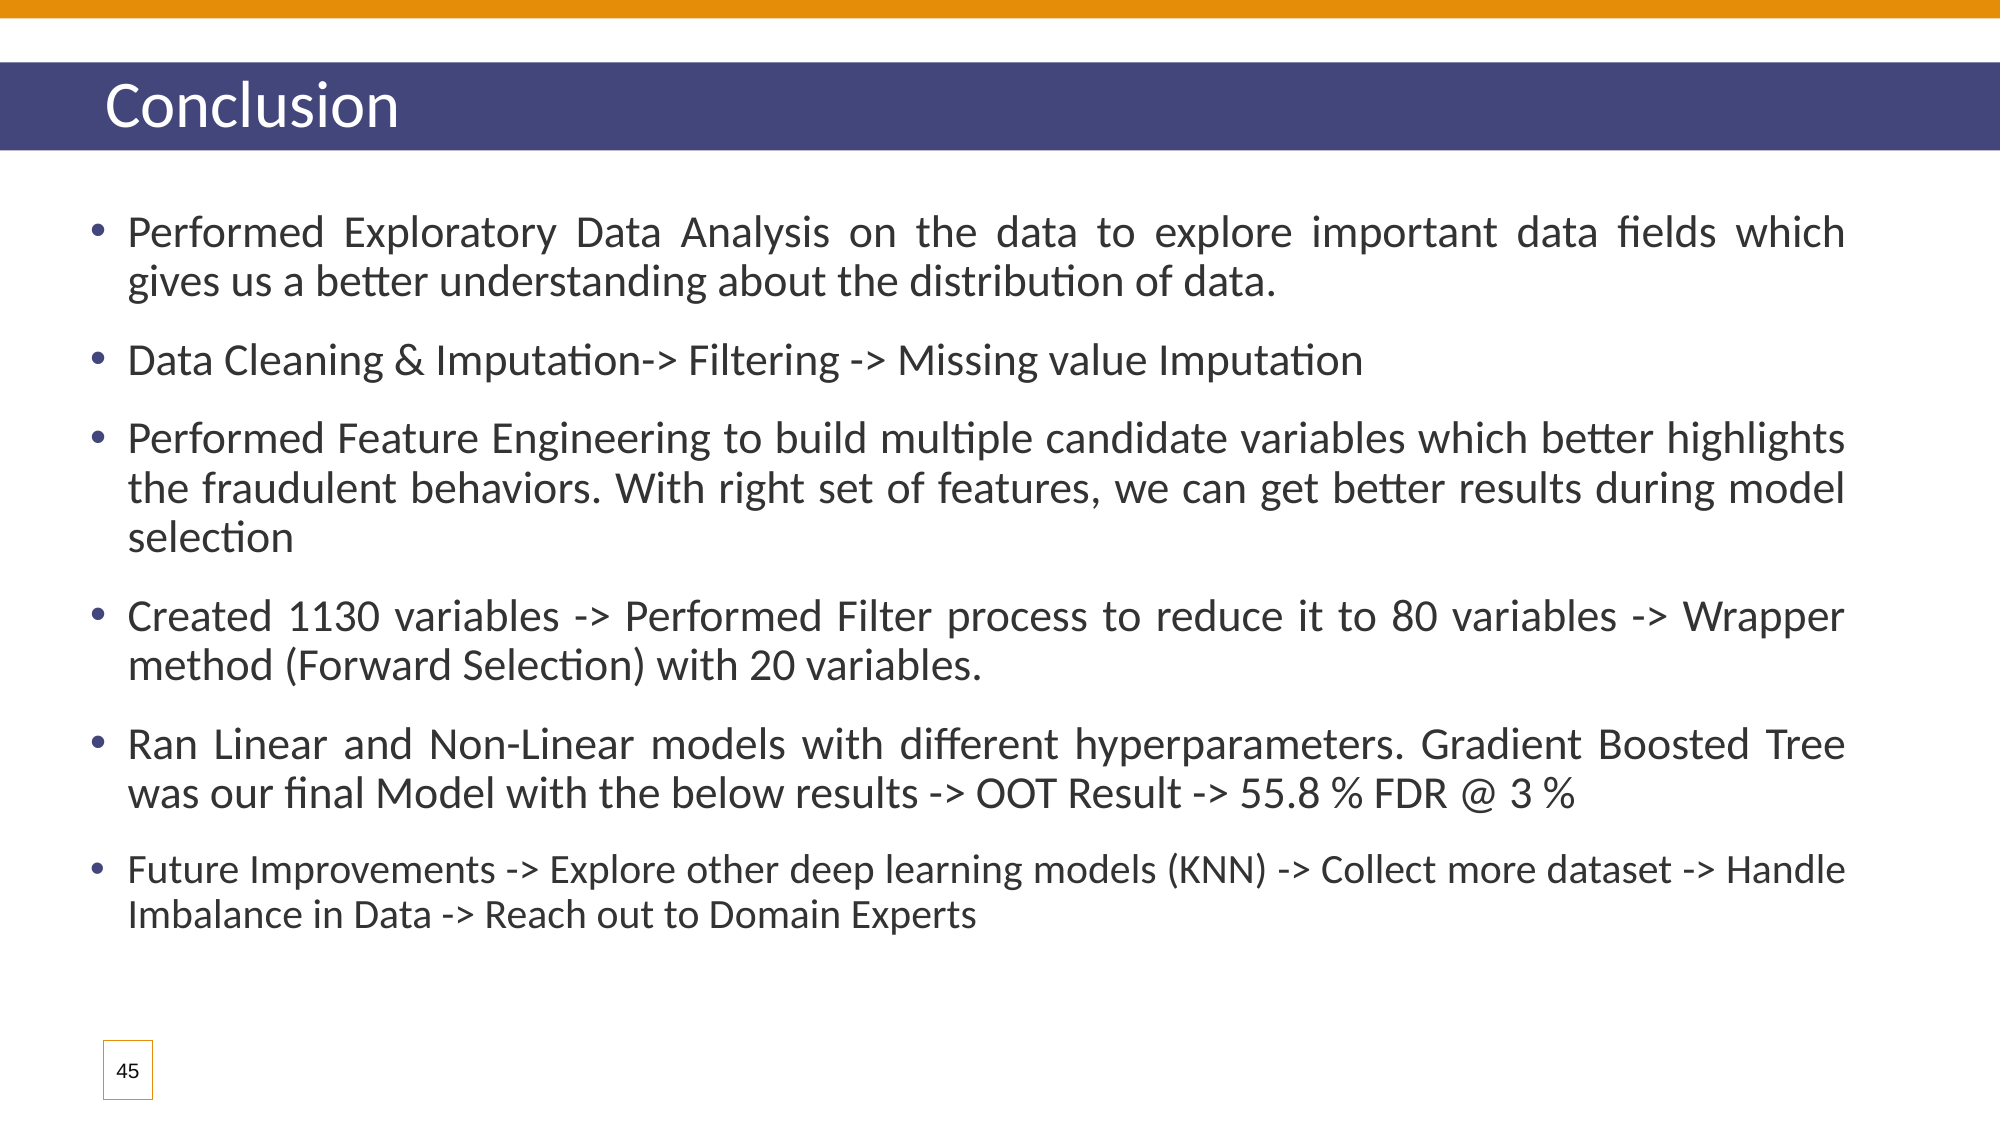

Conclusion
Performed Exploratory Data Analysis on the data to explore important data fields which gives us a better understanding about the distribution of data.
Data Cleaning & Imputation-> Filtering -> Missing value Imputation
Performed Feature Engineering to build multiple candidate variables which better highlights the fraudulent behaviors. With right set of features, we can get better results during model selection
Created 1130 variables -> Performed Filter process to reduce it to 80 variables -> Wrapper method (Forward Selection) with 20 variables.
Ran Linear and Non-Linear models with different hyperparameters. Gradient Boosted Tree was our final Model with the below results -> OOT Result -> 55.8 % FDR @ 3 %
Future Improvements -> Explore other deep learning models (KNN) -> Collect more dataset -> Handle Imbalance in Data -> Reach out to Domain Experts

45